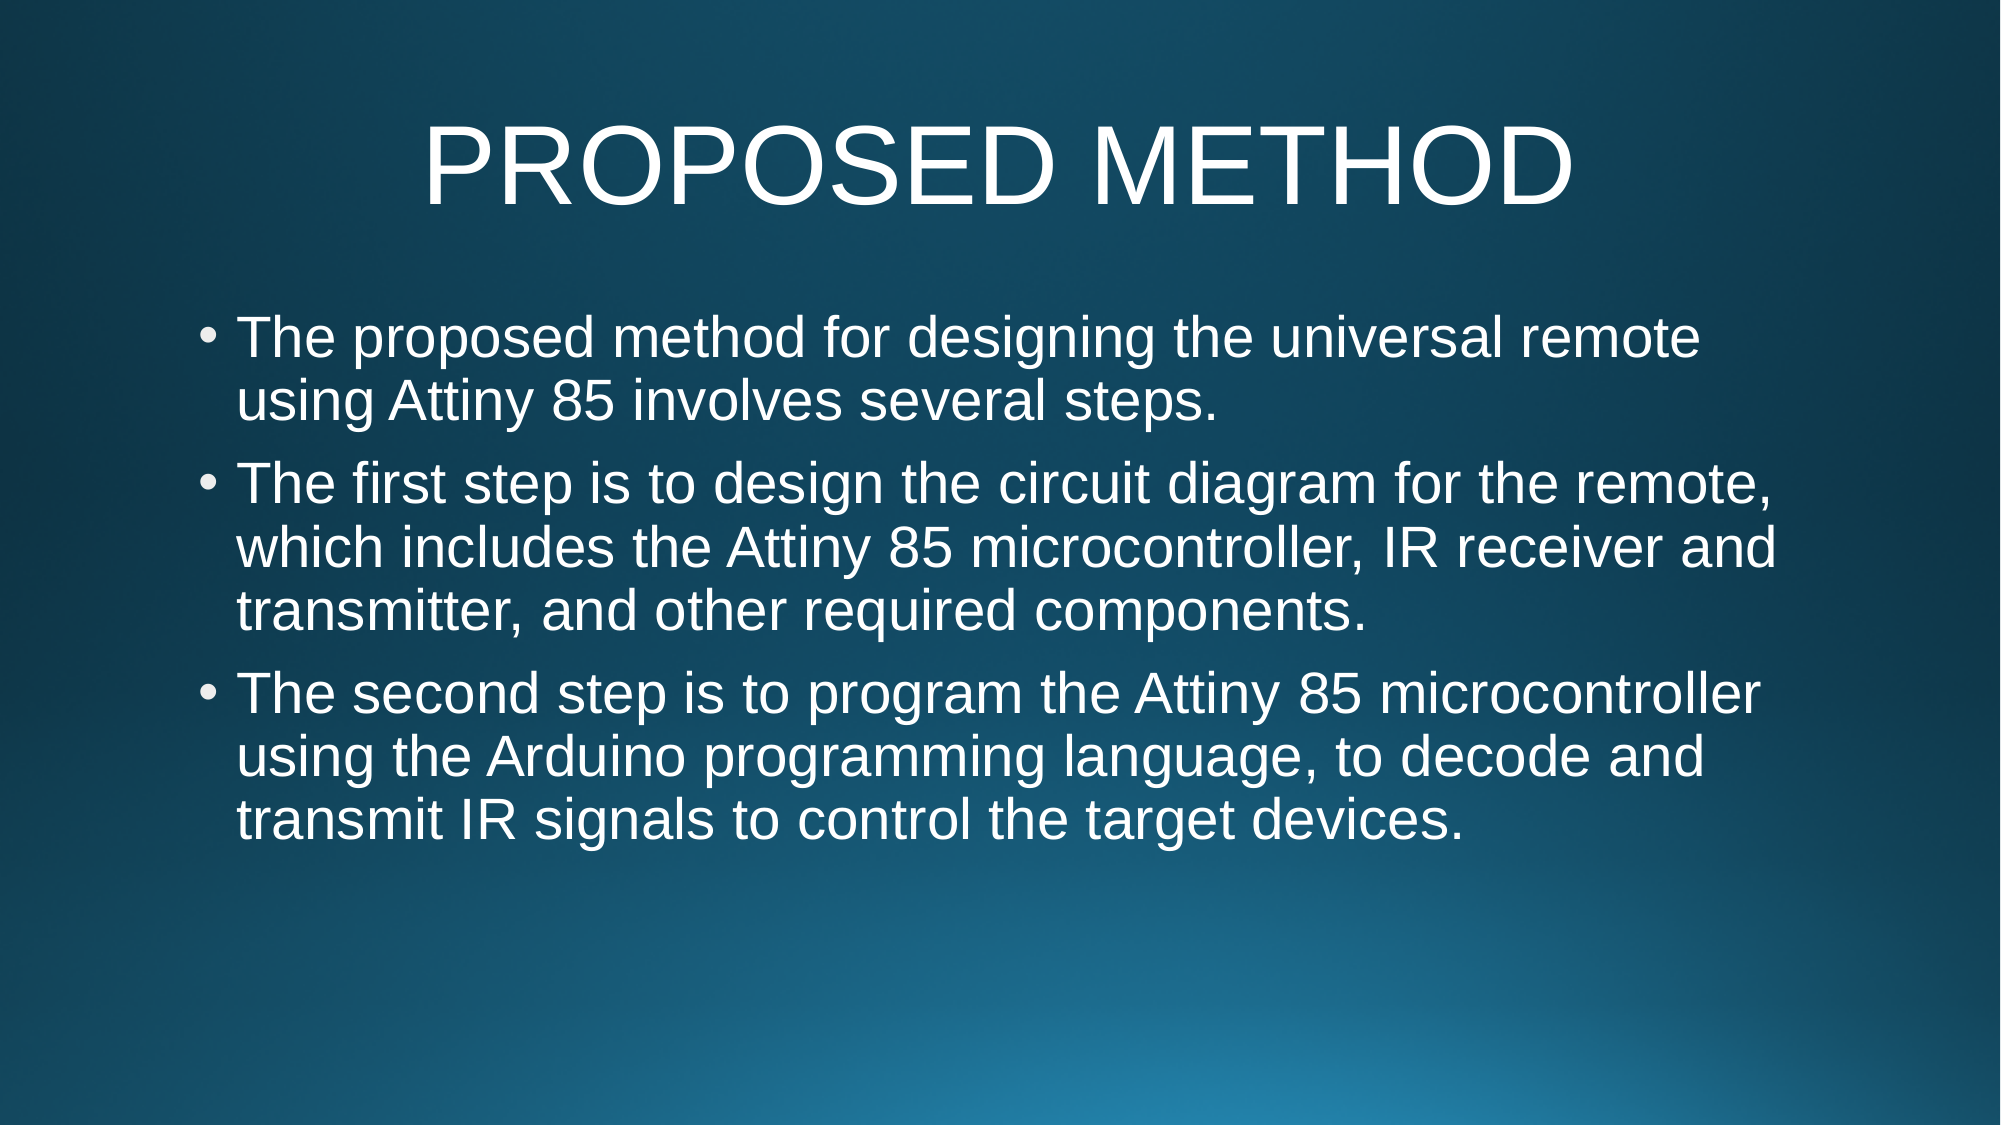

# PROPOSED METHOD
The proposed method for designing the universal remote using Attiny 85 involves several steps.
The first step is to design the circuit diagram for the remote, which includes the Attiny 85 microcontroller, IR receiver and transmitter, and other required components.
The second step is to program the Attiny 85 microcontroller using the Arduino programming language, to decode and transmit IR signals to control the target devices.